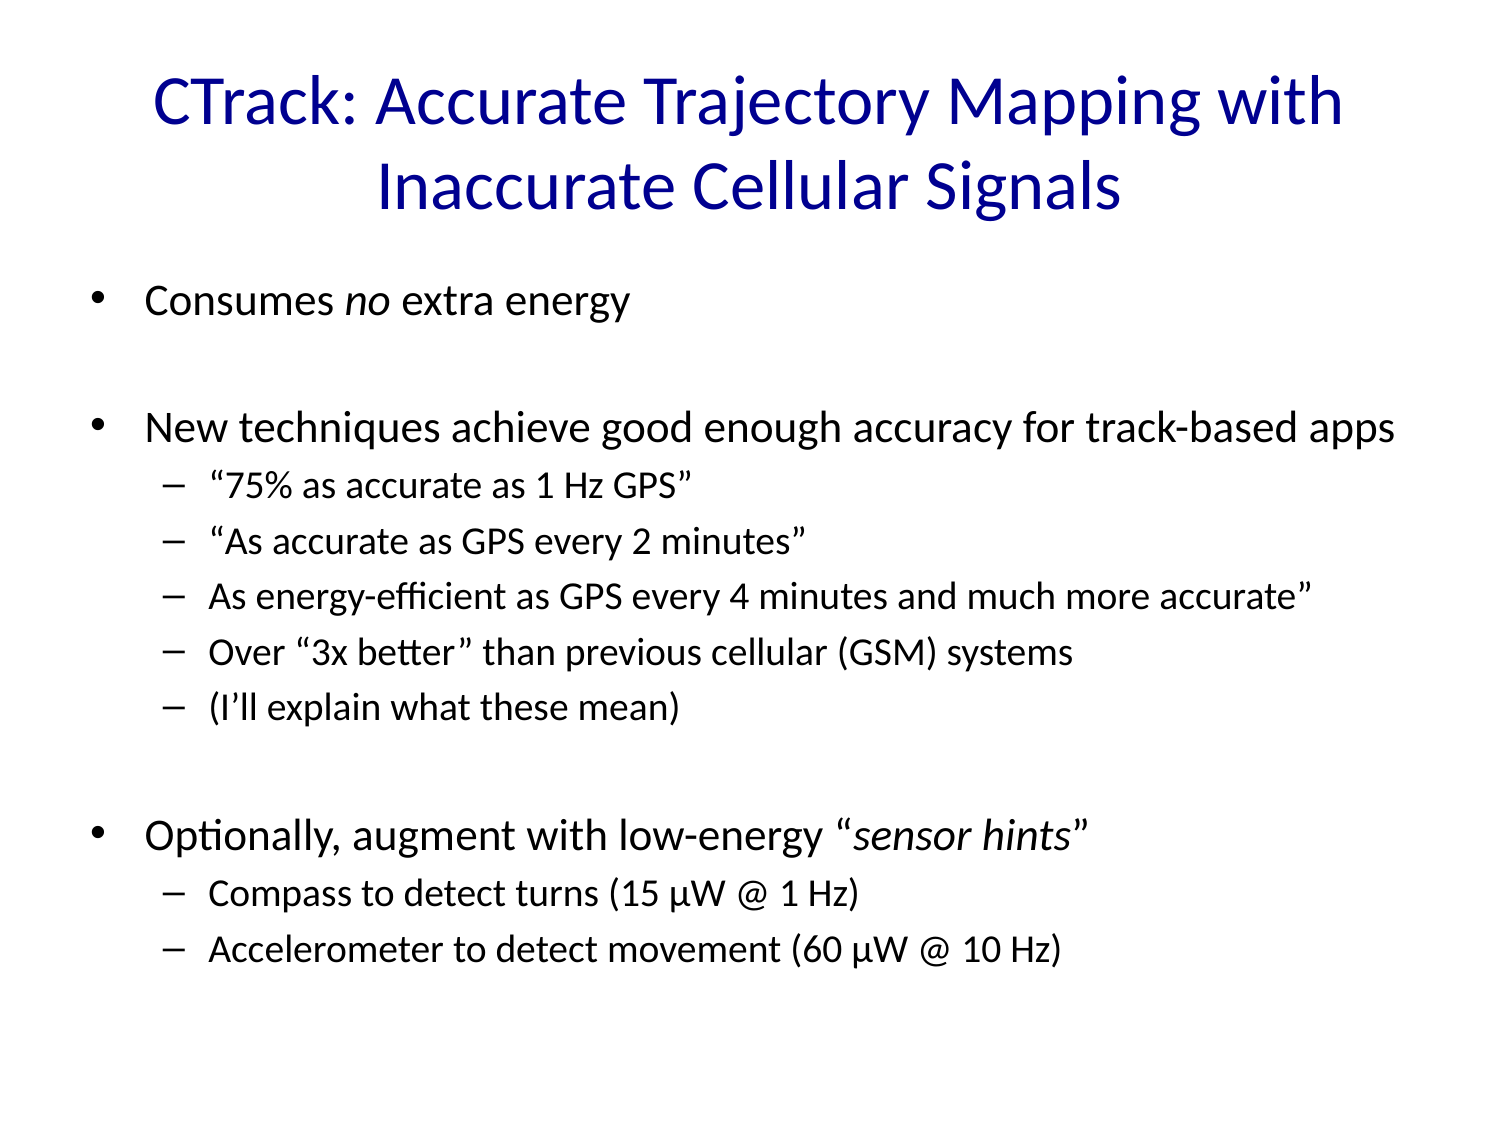

# CTrack: Accurate Trajectory Mapping with Inaccurate Cellular Signals
Consumes no extra energy

New techniques achieve good enough accuracy for track-based apps
“75% as accurate as 1 Hz GPS”
“As accurate as GPS every 2 minutes”
As energy-efficient as GPS every 4 minutes and much more accurate”
Over “3x better” than previous cellular (GSM) systems
(I’ll explain what these mean)

Optionally, augment with low-energy “sensor hints”
Compass to detect turns (15 μW @ 1 Hz)
Accelerometer to detect movement (60 μW @ 10 Hz)